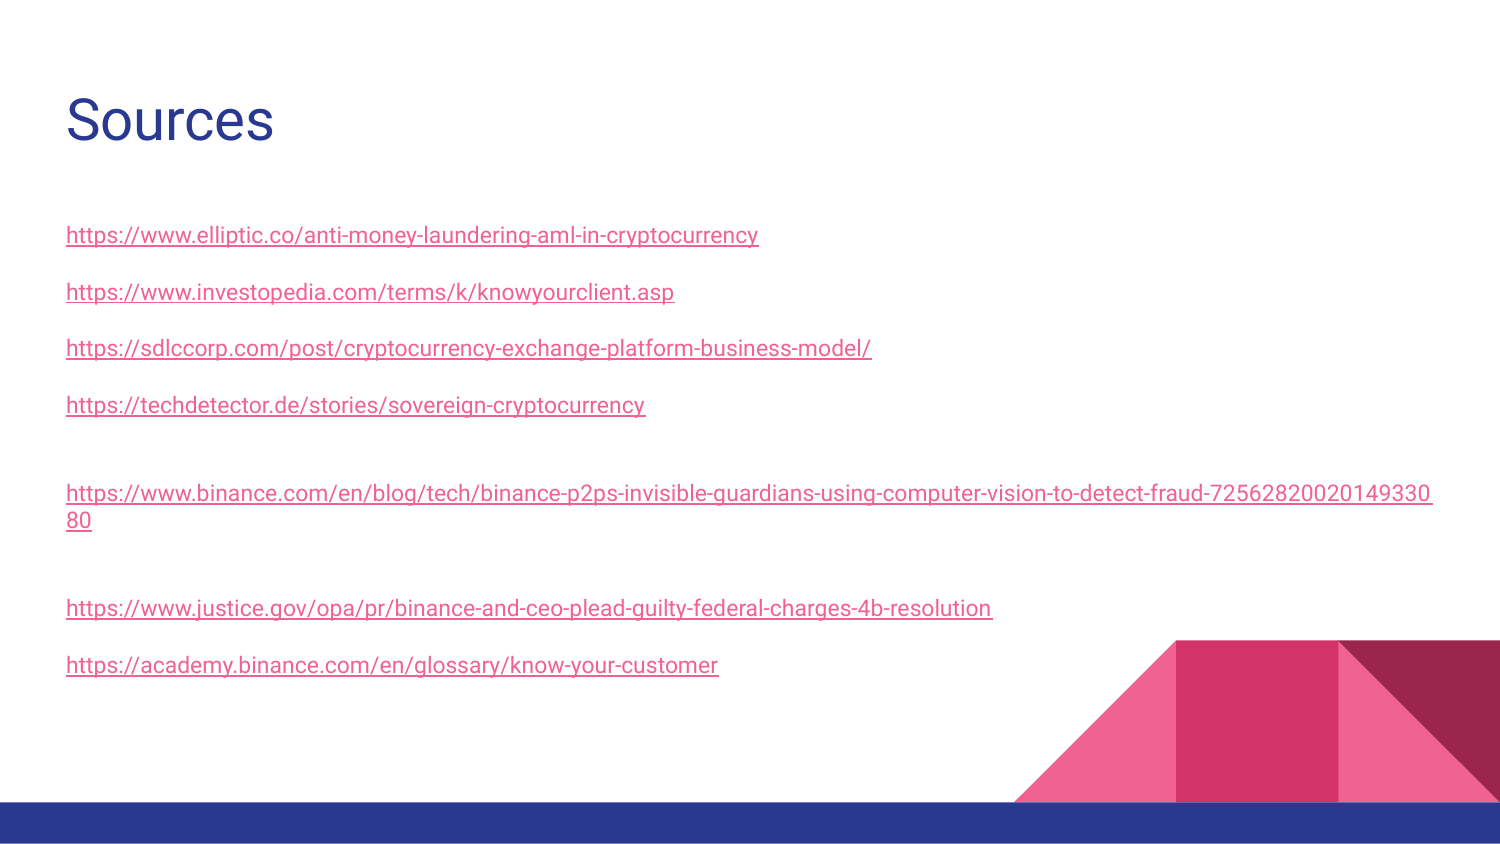

# Sources
https://www.elliptic.co/anti-money-laundering-aml-in-cryptocurrency
https://www.investopedia.com/terms/k/knowyourclient.asp
https://sdlccorp.com/post/cryptocurrency-exchange-platform-business-model/
https://techdetector.de/stories/sovereign-cryptocurrency
https://www.binance.com/en/blog/tech/binance-p2ps-invisible-guardians-using-computer-vision-to-detect-fraud-7256282002014933080
https://www.justice.gov/opa/pr/binance-and-ceo-plead-guilty-federal-charges-4b-resolution
https://academy.binance.com/en/glossary/know-your-customer